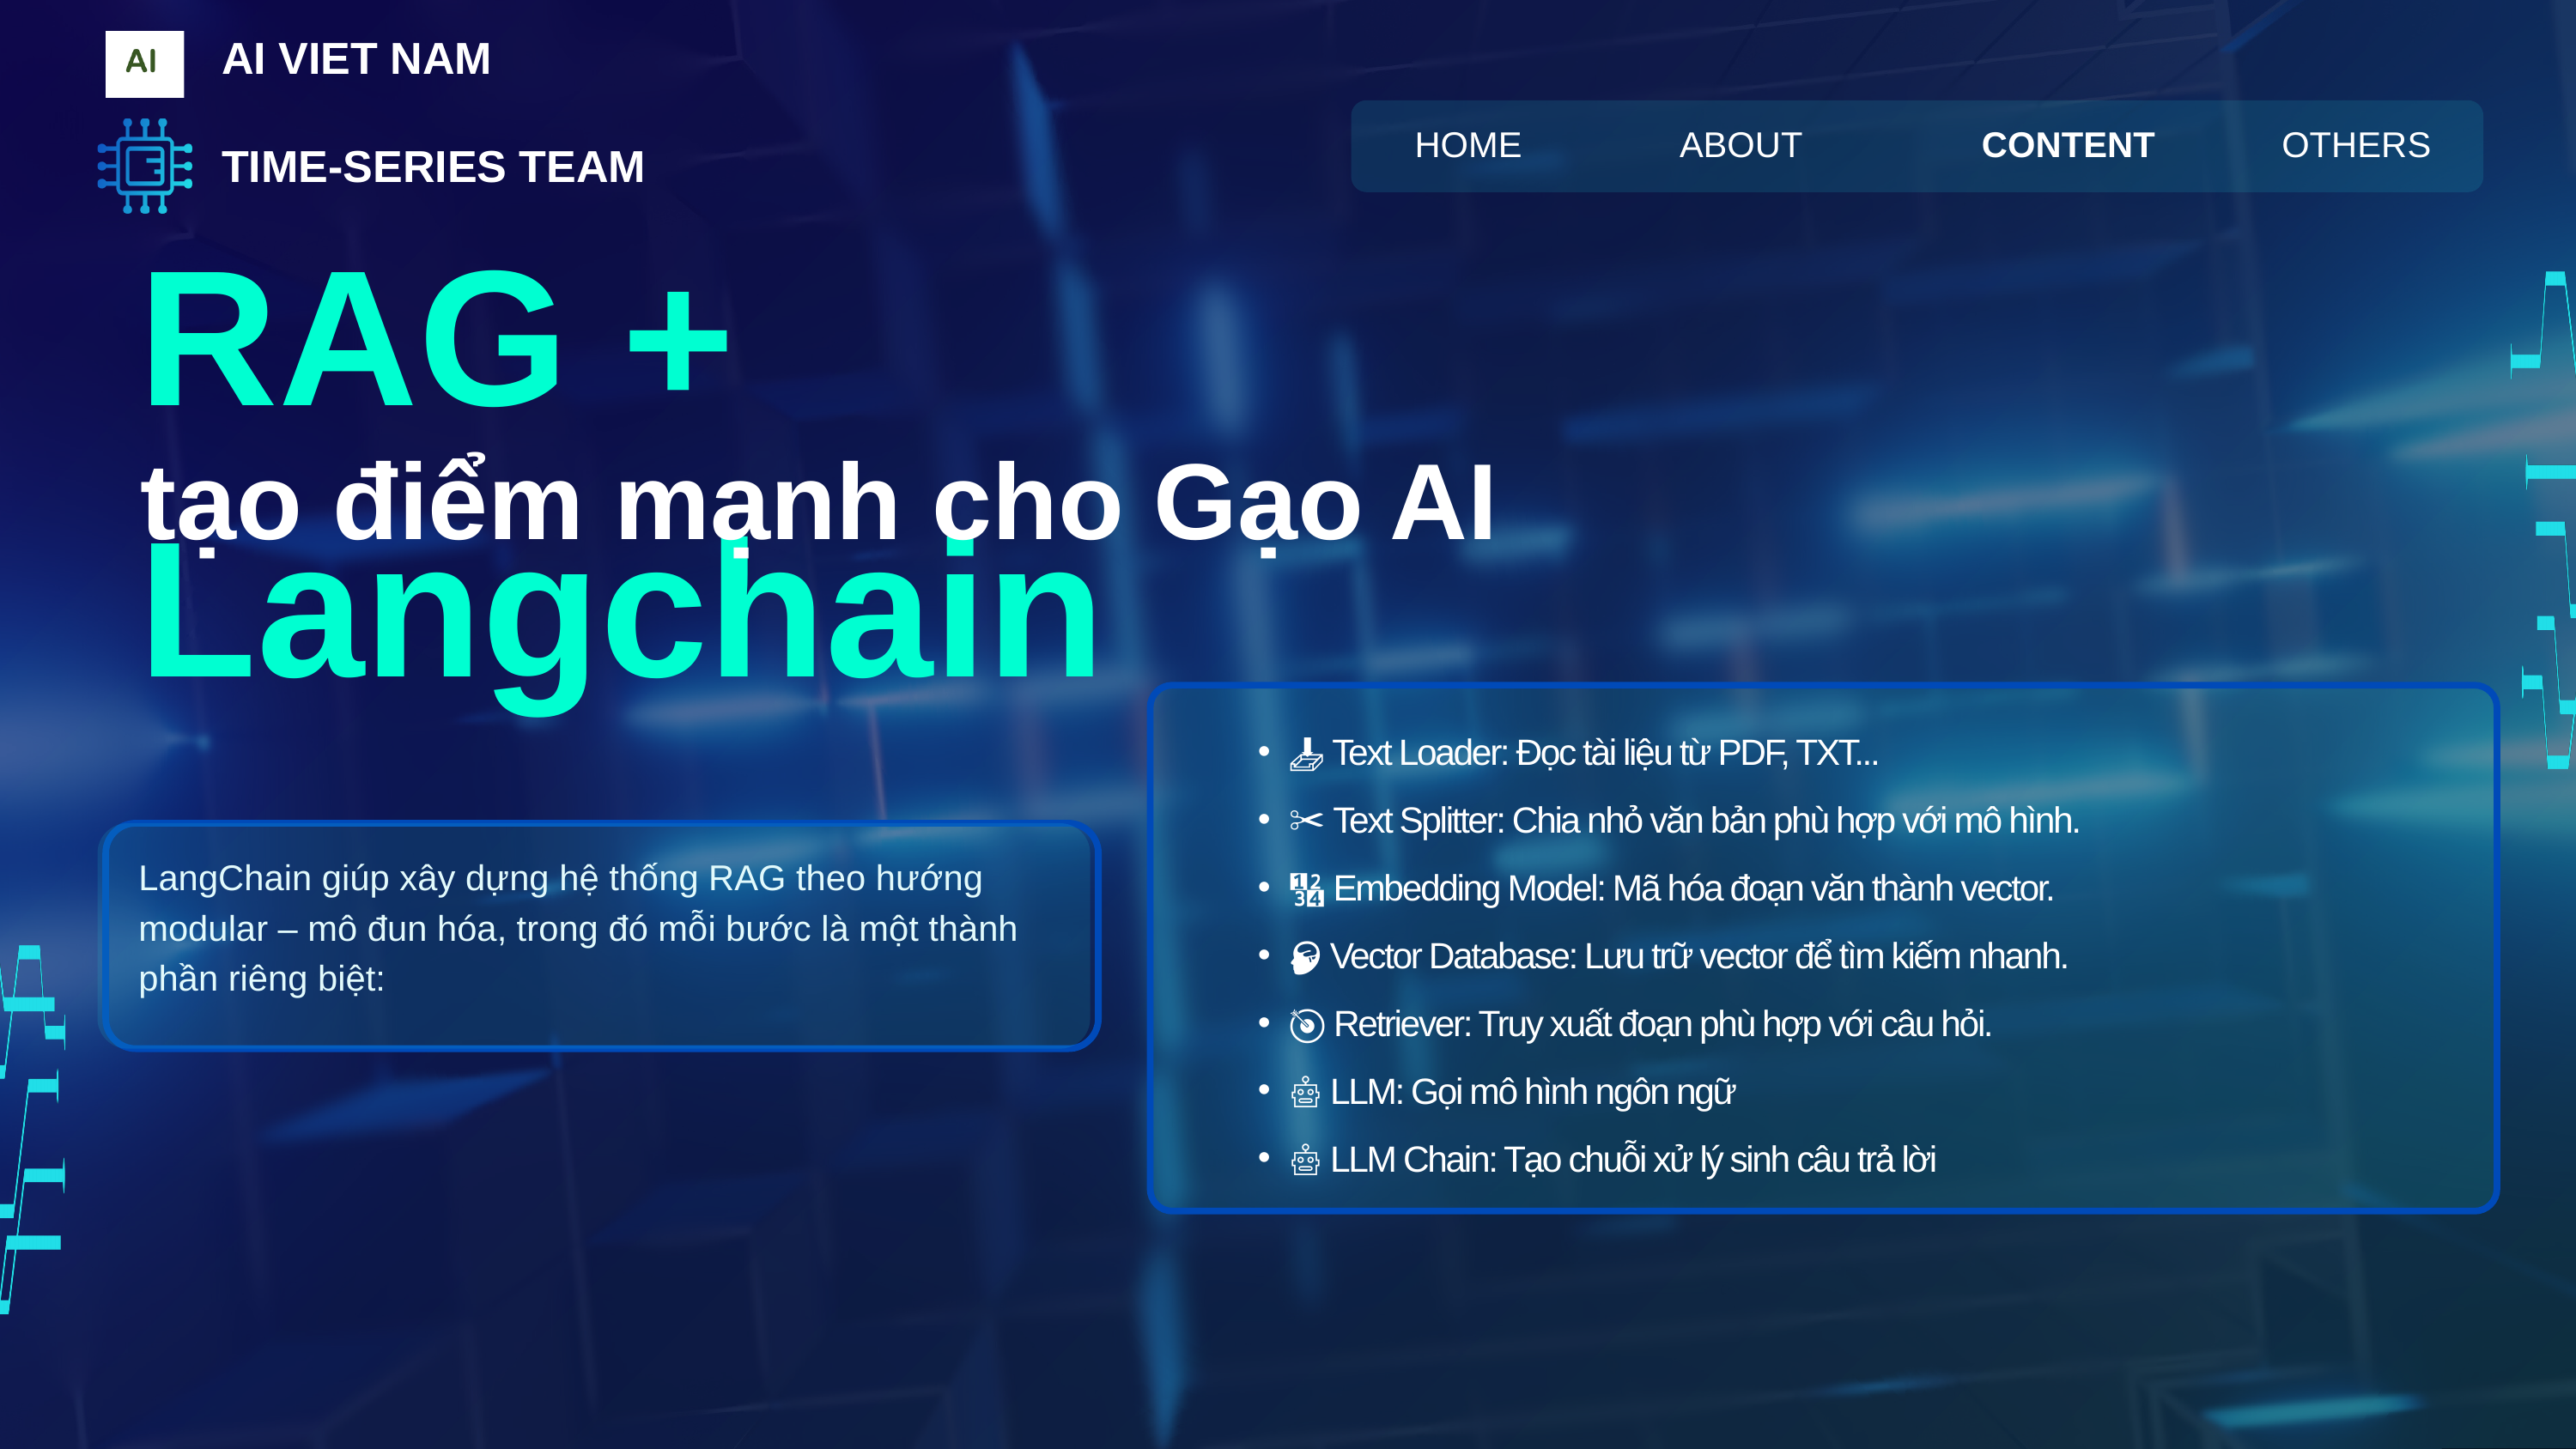

AI VIET NAM

HOME
ABOUT
CONTENT
OTHERS

TIME-SERIES TEAM
RAG + Langchain
tạo điểm mạnh cho Gạo AI

📥 Text Loader: Đọc tài liệu từ PDF, TXT...
✂️ Text Splitter: Chia nhỏ văn bản phù hợp với mô hình.
🔢 Embedding Model: Mã hóa đoạn văn thành vector.
🧠 Vector Database: Lưu trữ vector để tìm kiếm nhanh.
🎯 Retriever: Truy xuất đoạn phù hợp với câu hỏi.
🤖 LLM: Gọi mô hình ngôn ngữ
🤖 LLM Chain: Tạo chuỗi xử lý sinh câu trả lời

LangChain giúp xây dựng hệ thống RAG theo hướng modular – mô đun hóa, trong đó mỗi bước là một thành phần riêng biệt: